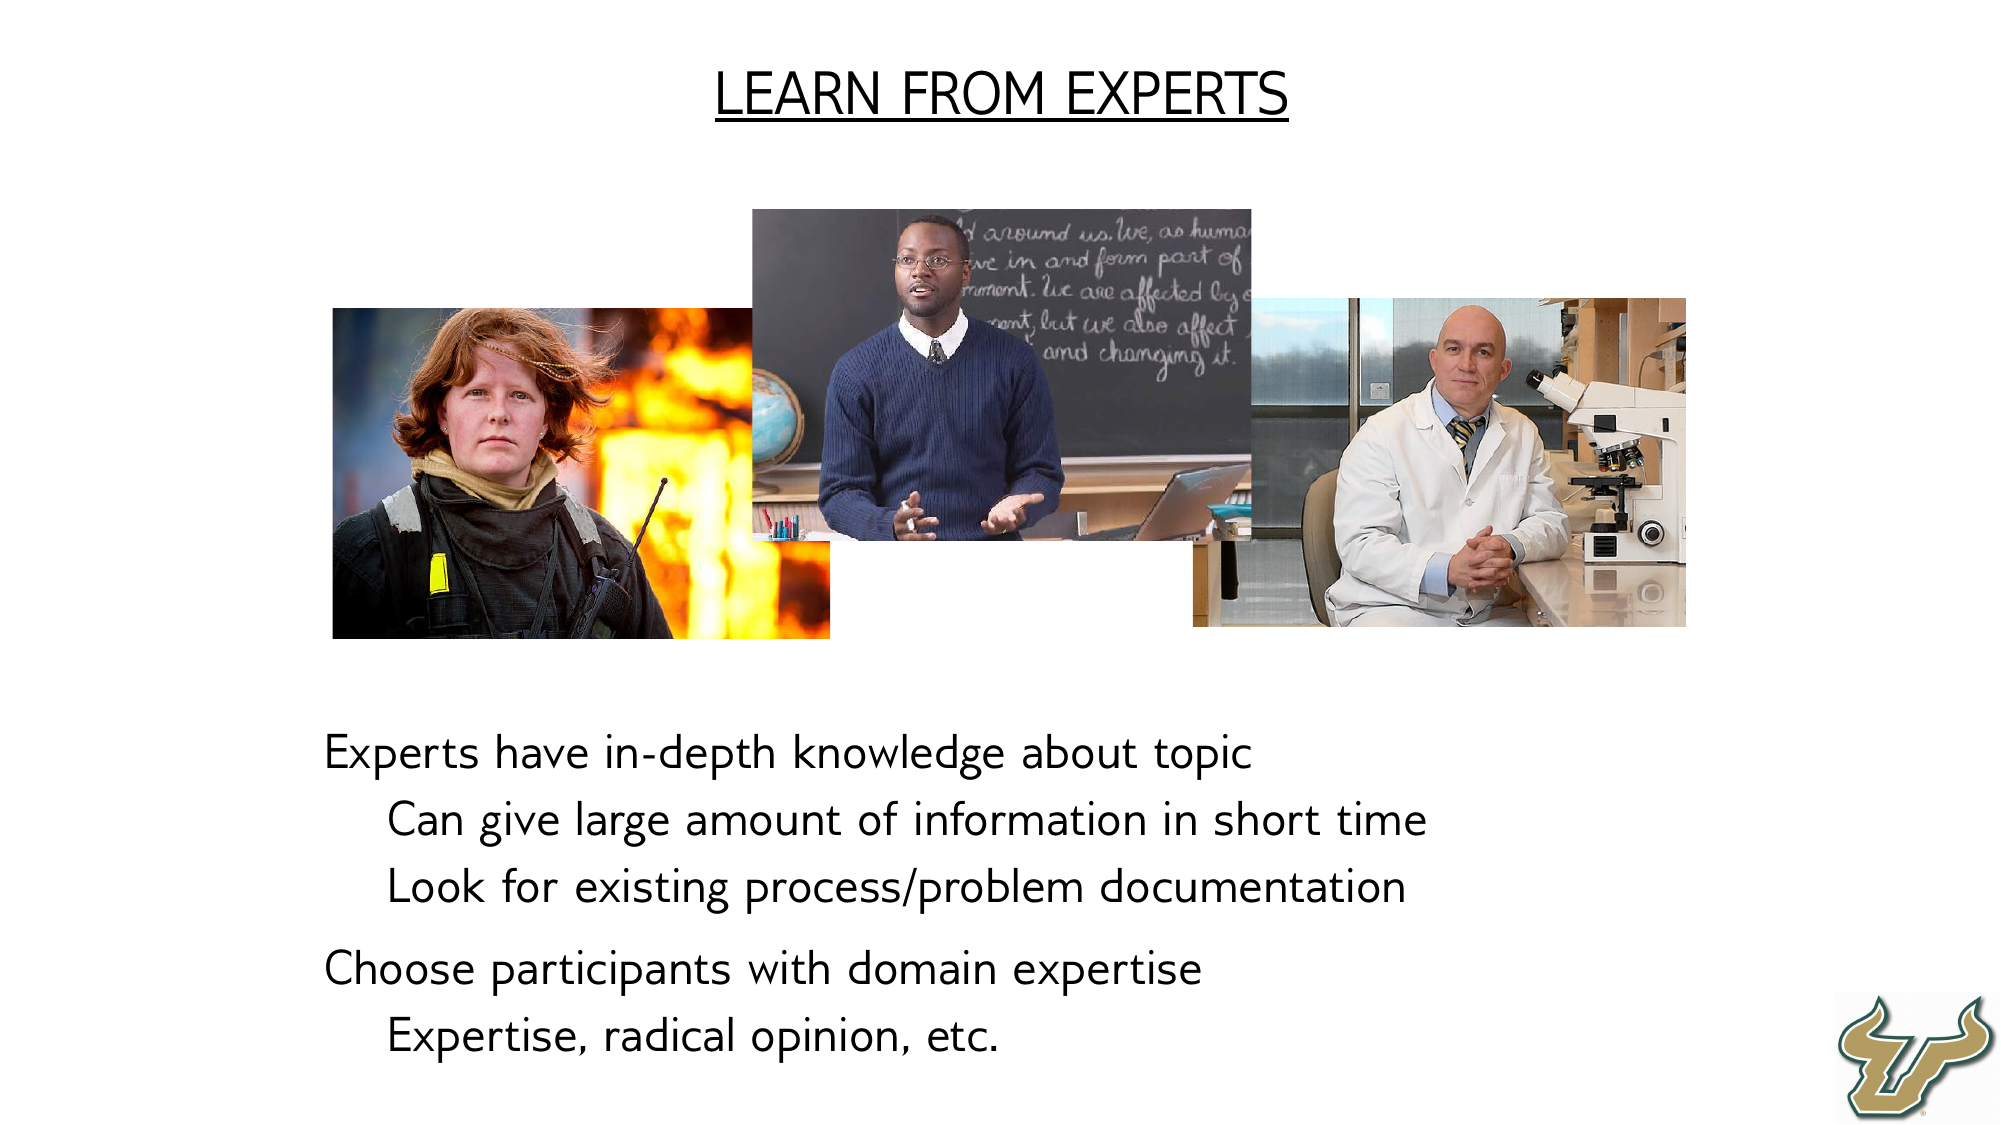

Learn from Experts

Experts have in-depth knowledge about topic
Can give large amount of information in short time
Look for existing process/problem documentation
Choose participants with domain expertise
Expertise, radical opinion, etc.